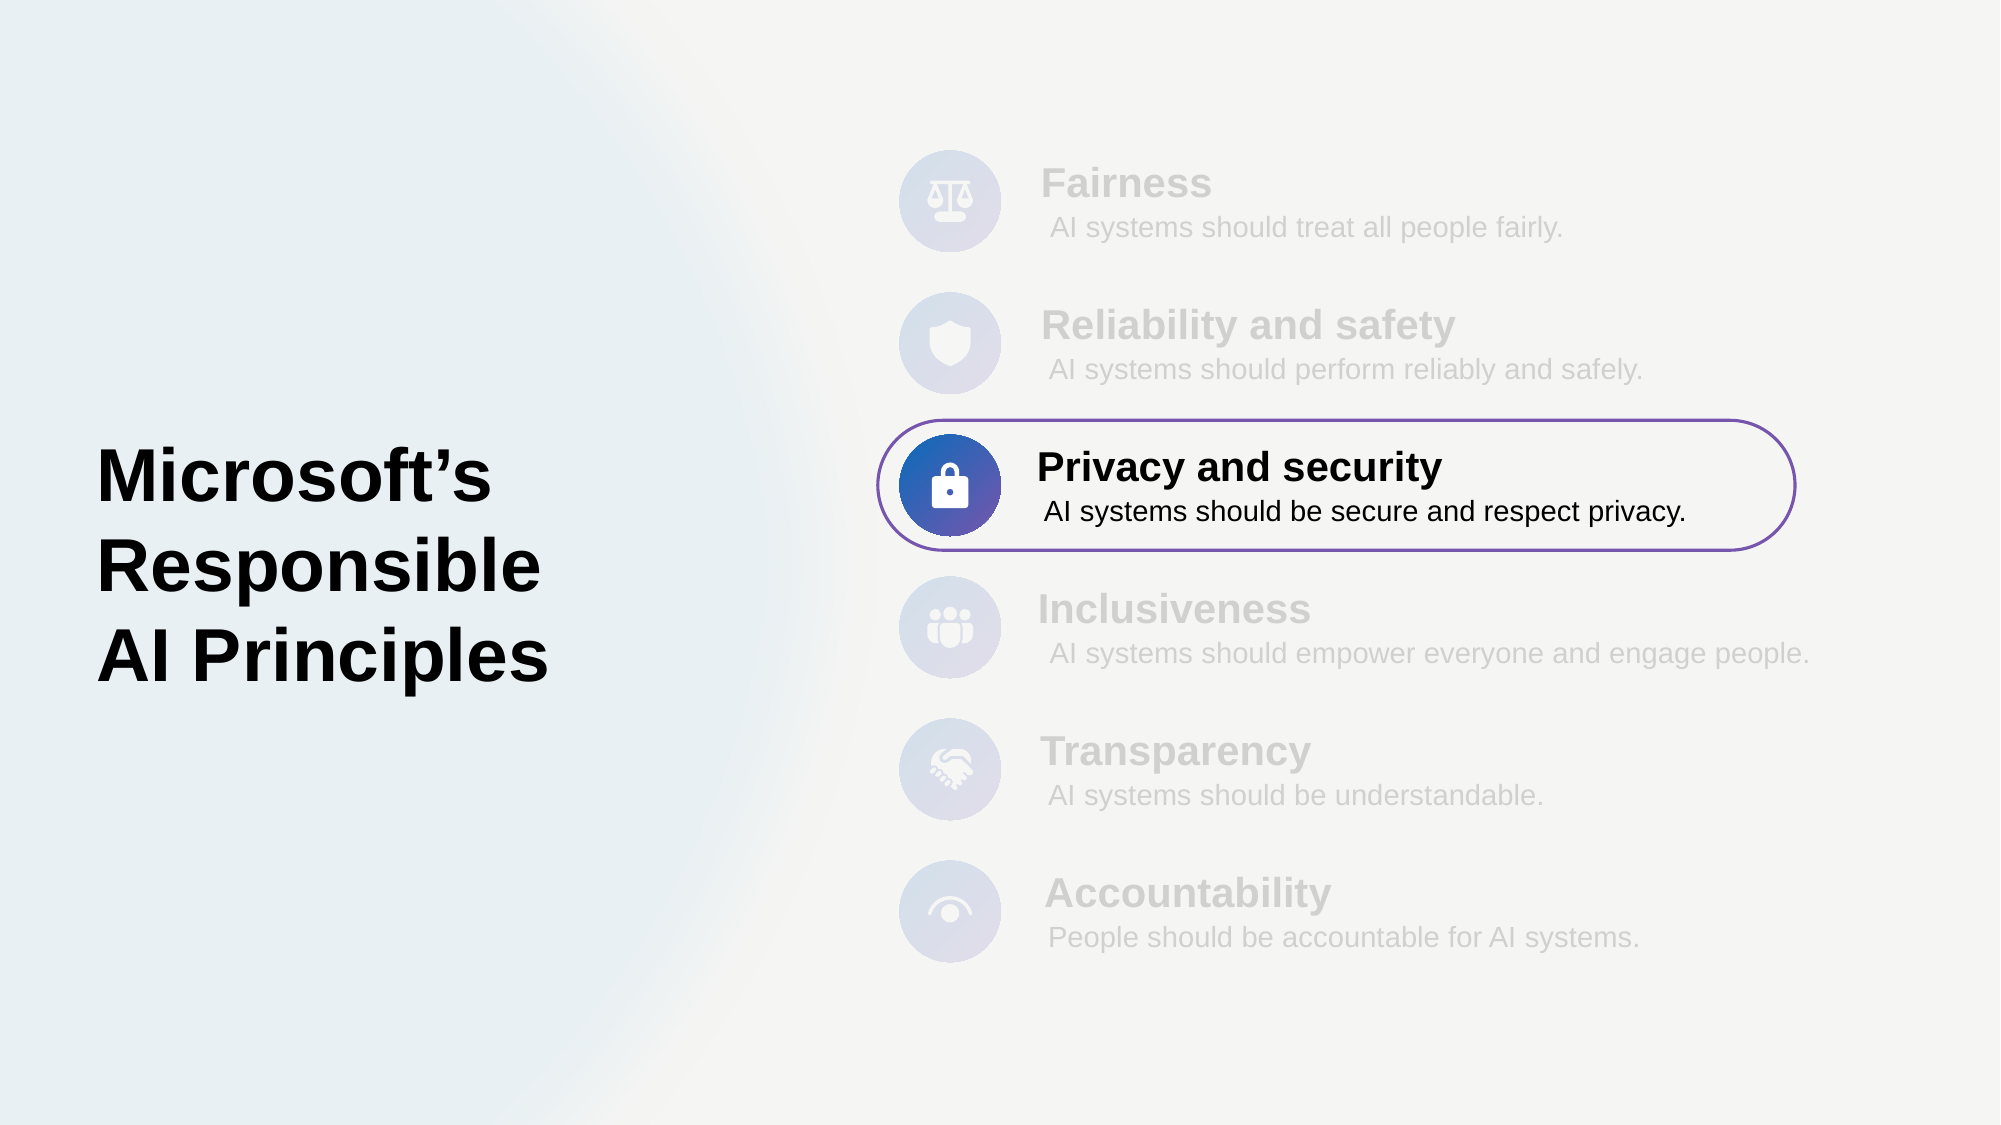

Fairness

AI systems should treat all people fairly.

Reliability and safety

AI systems should perform reliably and safely.

Microsoft’s Responsible AI Principles

Privacy and security

AI systems should be secure and respect privacy.

Inclusiveness

AI systems should empower everyone and engage people.

Transparency

AI systems should be understandable.

Accountability

People should be accountable for AI systems.